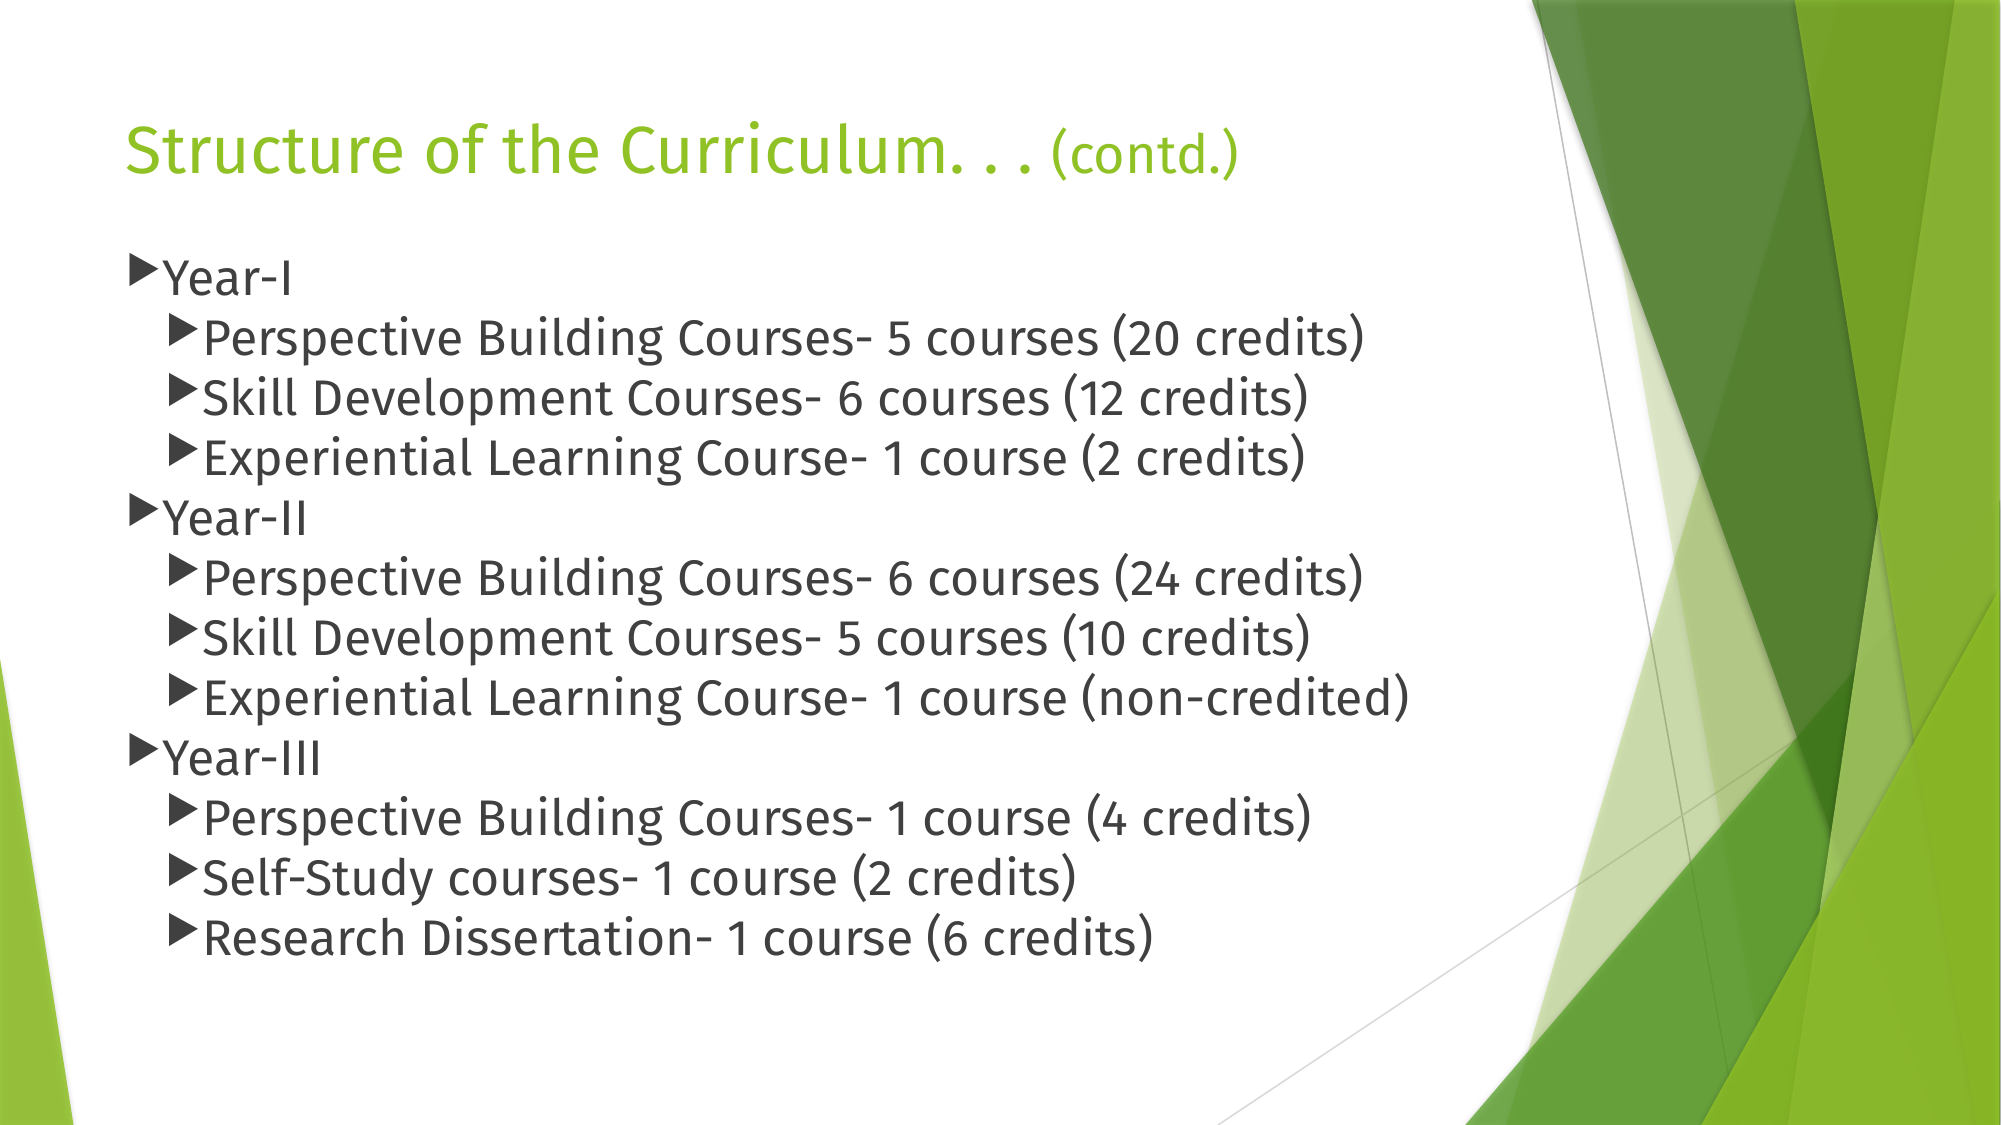

Structure of the Curriculum. . . (contd.)
Year-I
Perspective Building Courses- 5 courses (20 credits)
Skill Development Courses- 6 courses (12 credits)
Experiential Learning Course- 1 course (2 credits)
Year-II
Perspective Building Courses- 6 courses (24 credits)
Skill Development Courses- 5 courses (10 credits)
Experiential Learning Course- 1 course (non-credited)
Year-III
Perspective Building Courses- 1 course (4 credits)
Self-Study courses- 1 course (2 credits)
Research Dissertation- 1 course (6 credits)